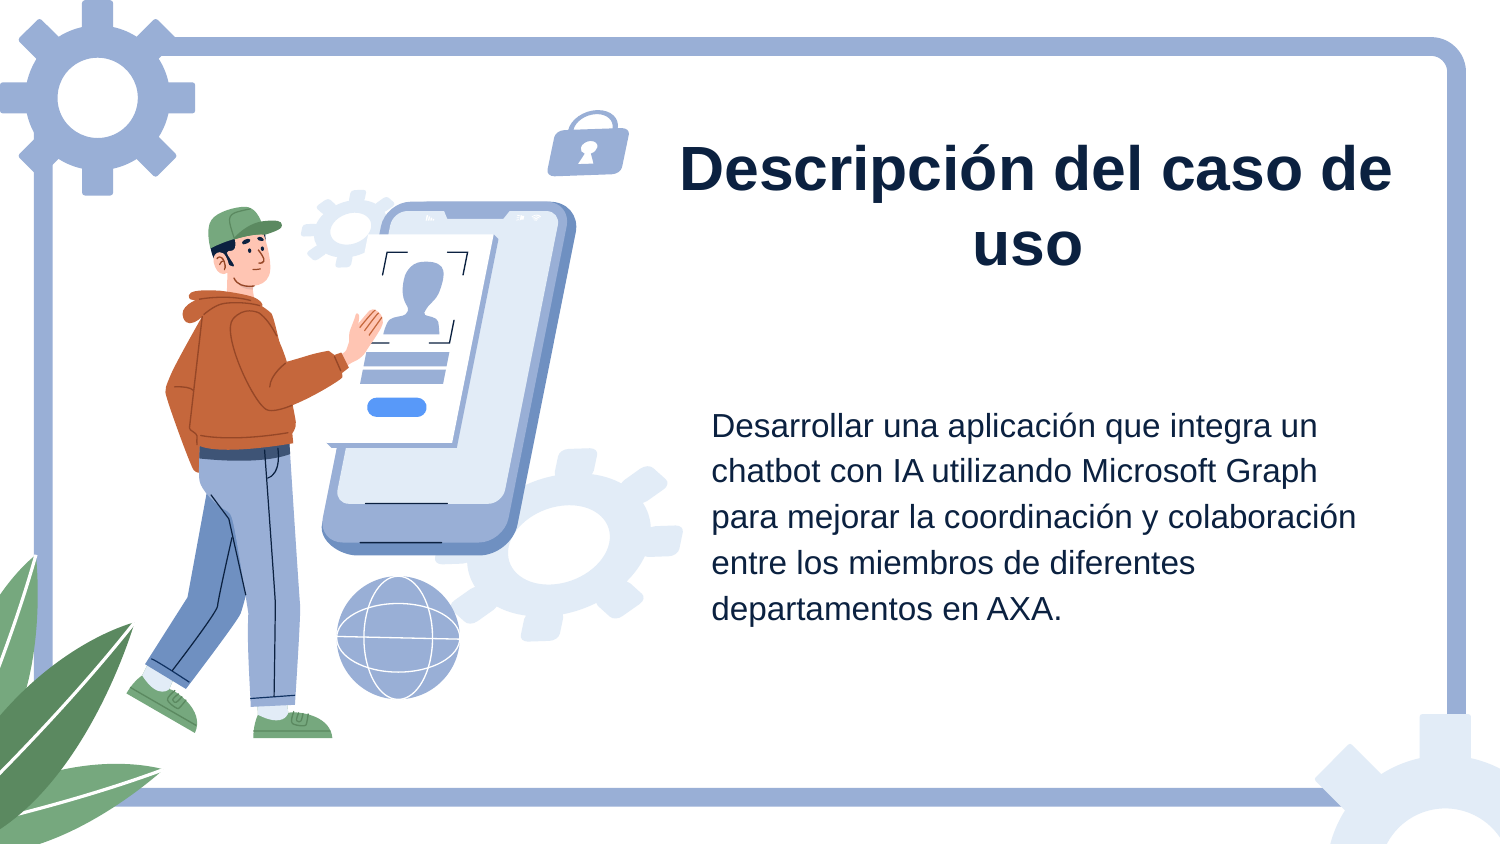

Descripción del caso de uso

Desarrollar una aplicación que integra un chatbot con IA utilizando Microsoft Graph para mejorar la coordinación y colaboración entre los miembros de diferentes departamentos en AXA.